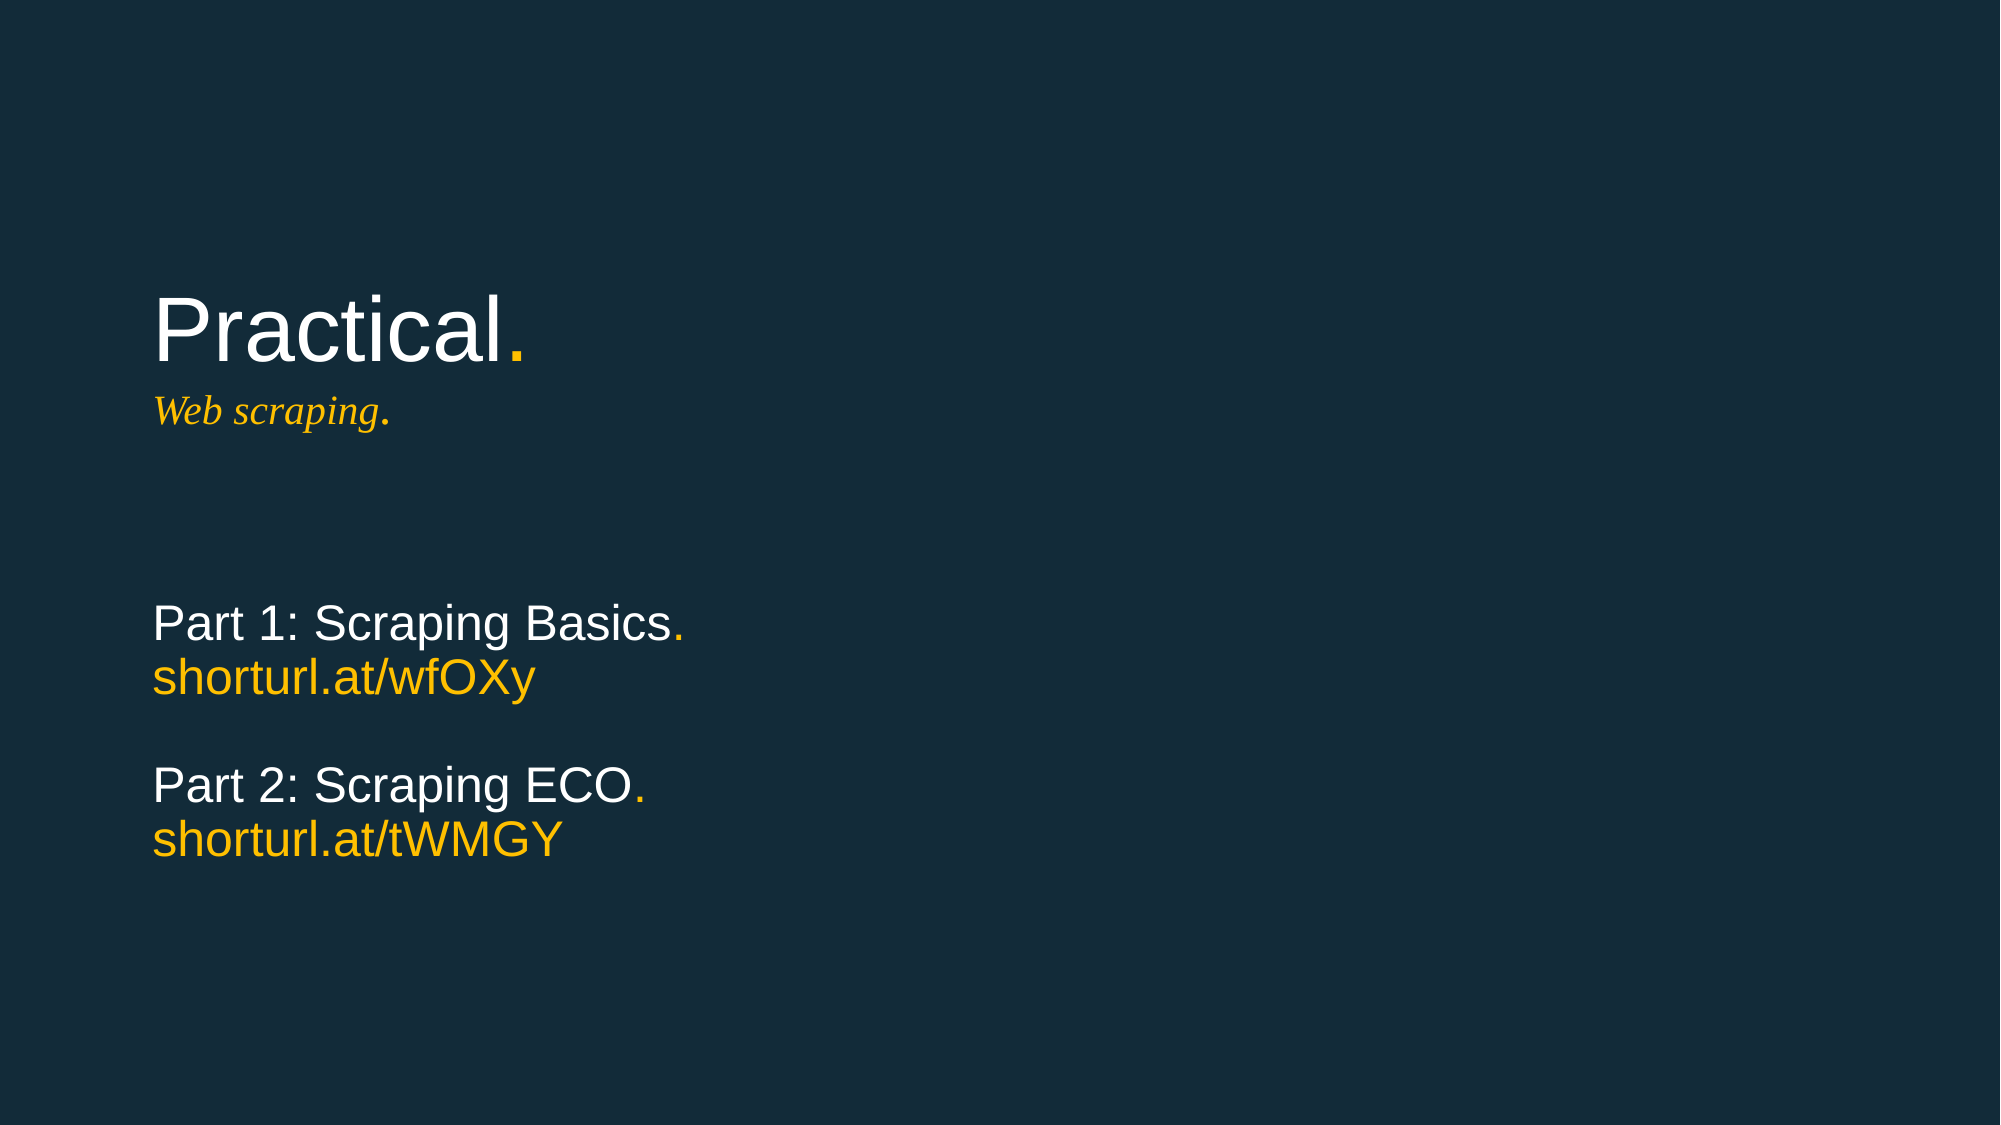

# Practical. Web scraping.
Part 1: Scraping Basics.
shorturl.at/wfOXy

Part 2: Scraping ECO.
shorturl.at/tWMGY